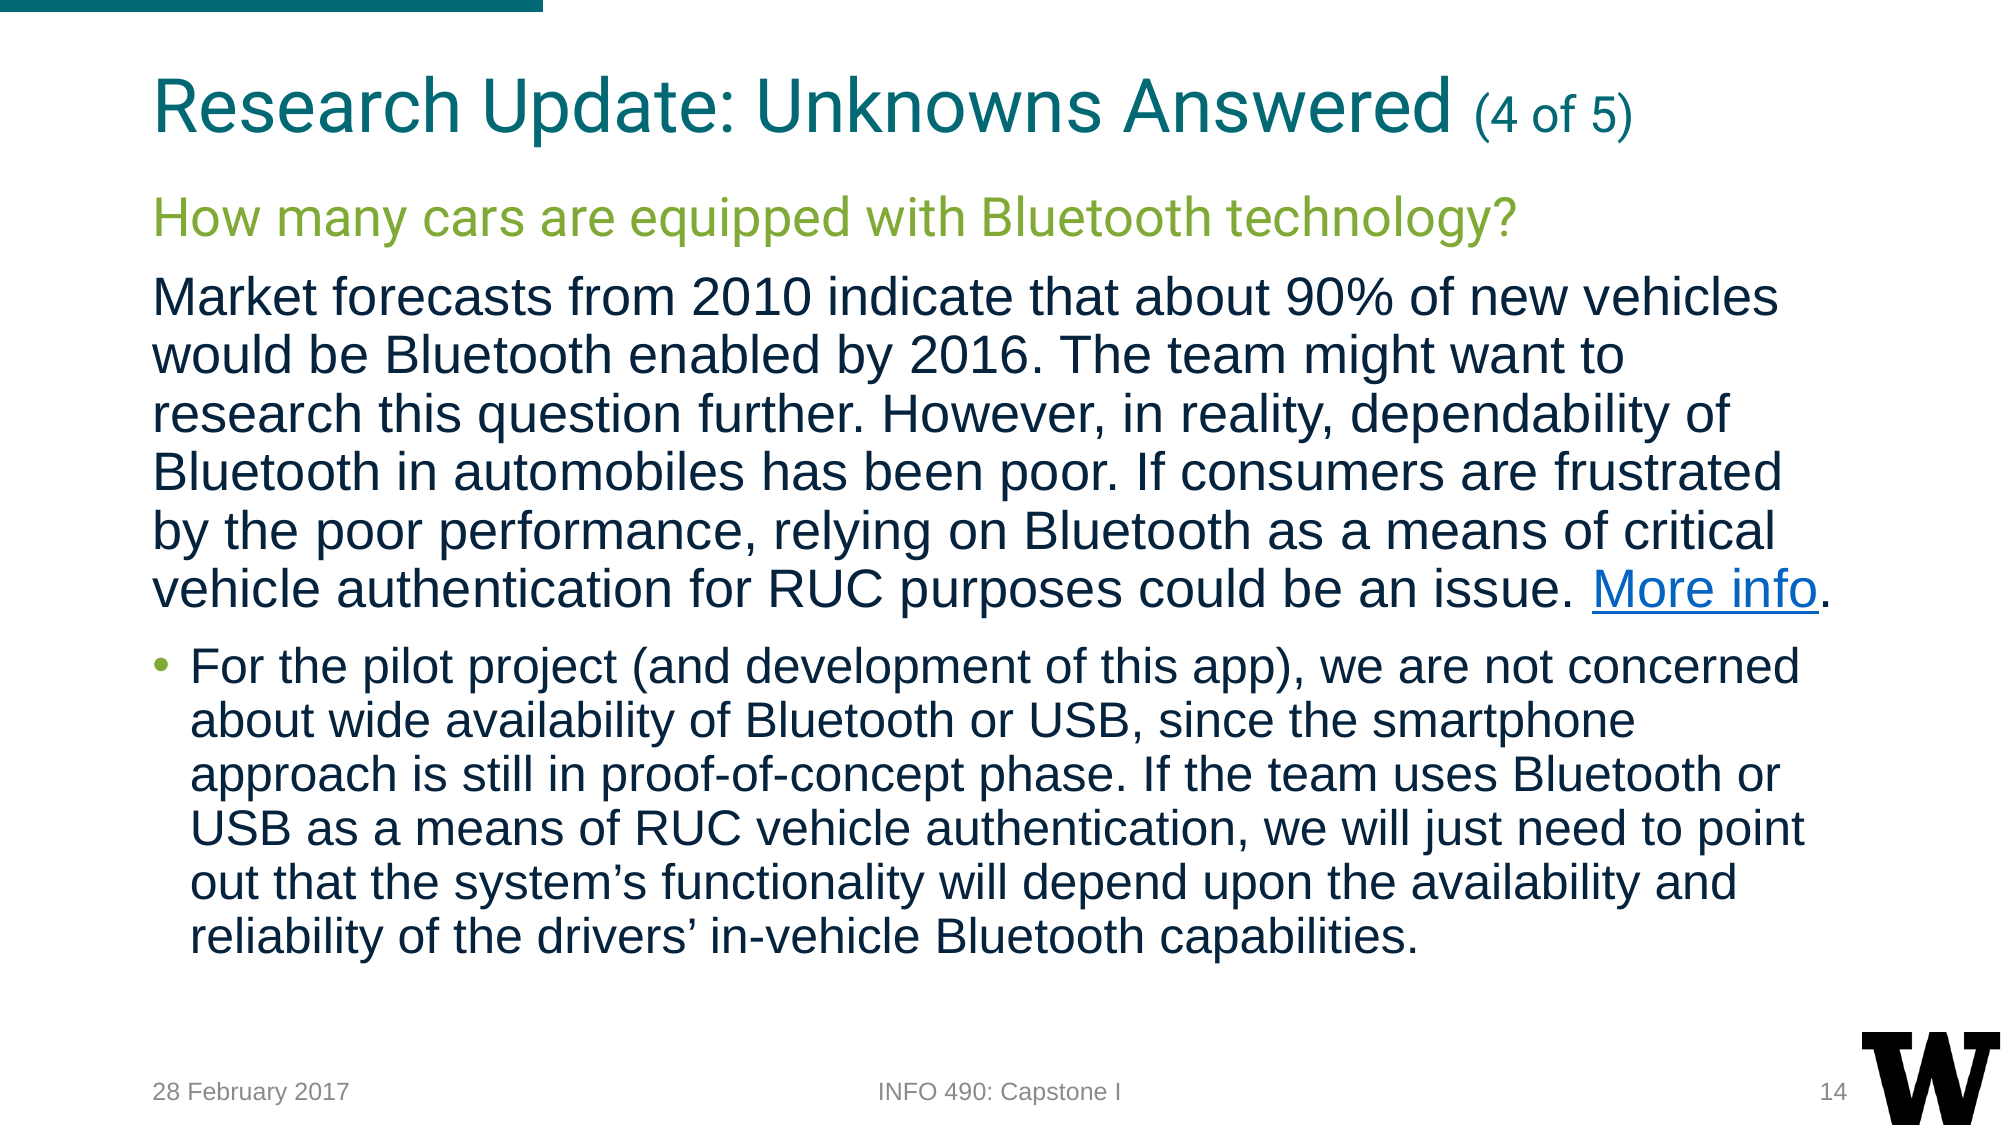

# Research Update: Unknowns Answered (4 of 5)
How many cars are equipped with Bluetooth technology?
Market forecasts from 2010 indicate that about 90% of new vehicles would be Bluetooth enabled by 2016. The team might want to research this question further. However, in reality, dependability of Bluetooth in automobiles has been poor. If consumers are frustrated by the poor performance, relying on Bluetooth as a means of critical vehicle authentication for RUC purposes could be an issue. More info.
For the pilot project (and development of this app), we are not concerned about wide availability of Bluetooth or USB, since the smartphone approach is still in proof-of-concept phase. If the team uses Bluetooth or USB as a means of RUC vehicle authentication, we will just need to point out that the system’s functionality will depend upon the availability and reliability of the drivers’ in-vehicle Bluetooth capabilities.

28 February 2017
INFO 490: Capstone I
14